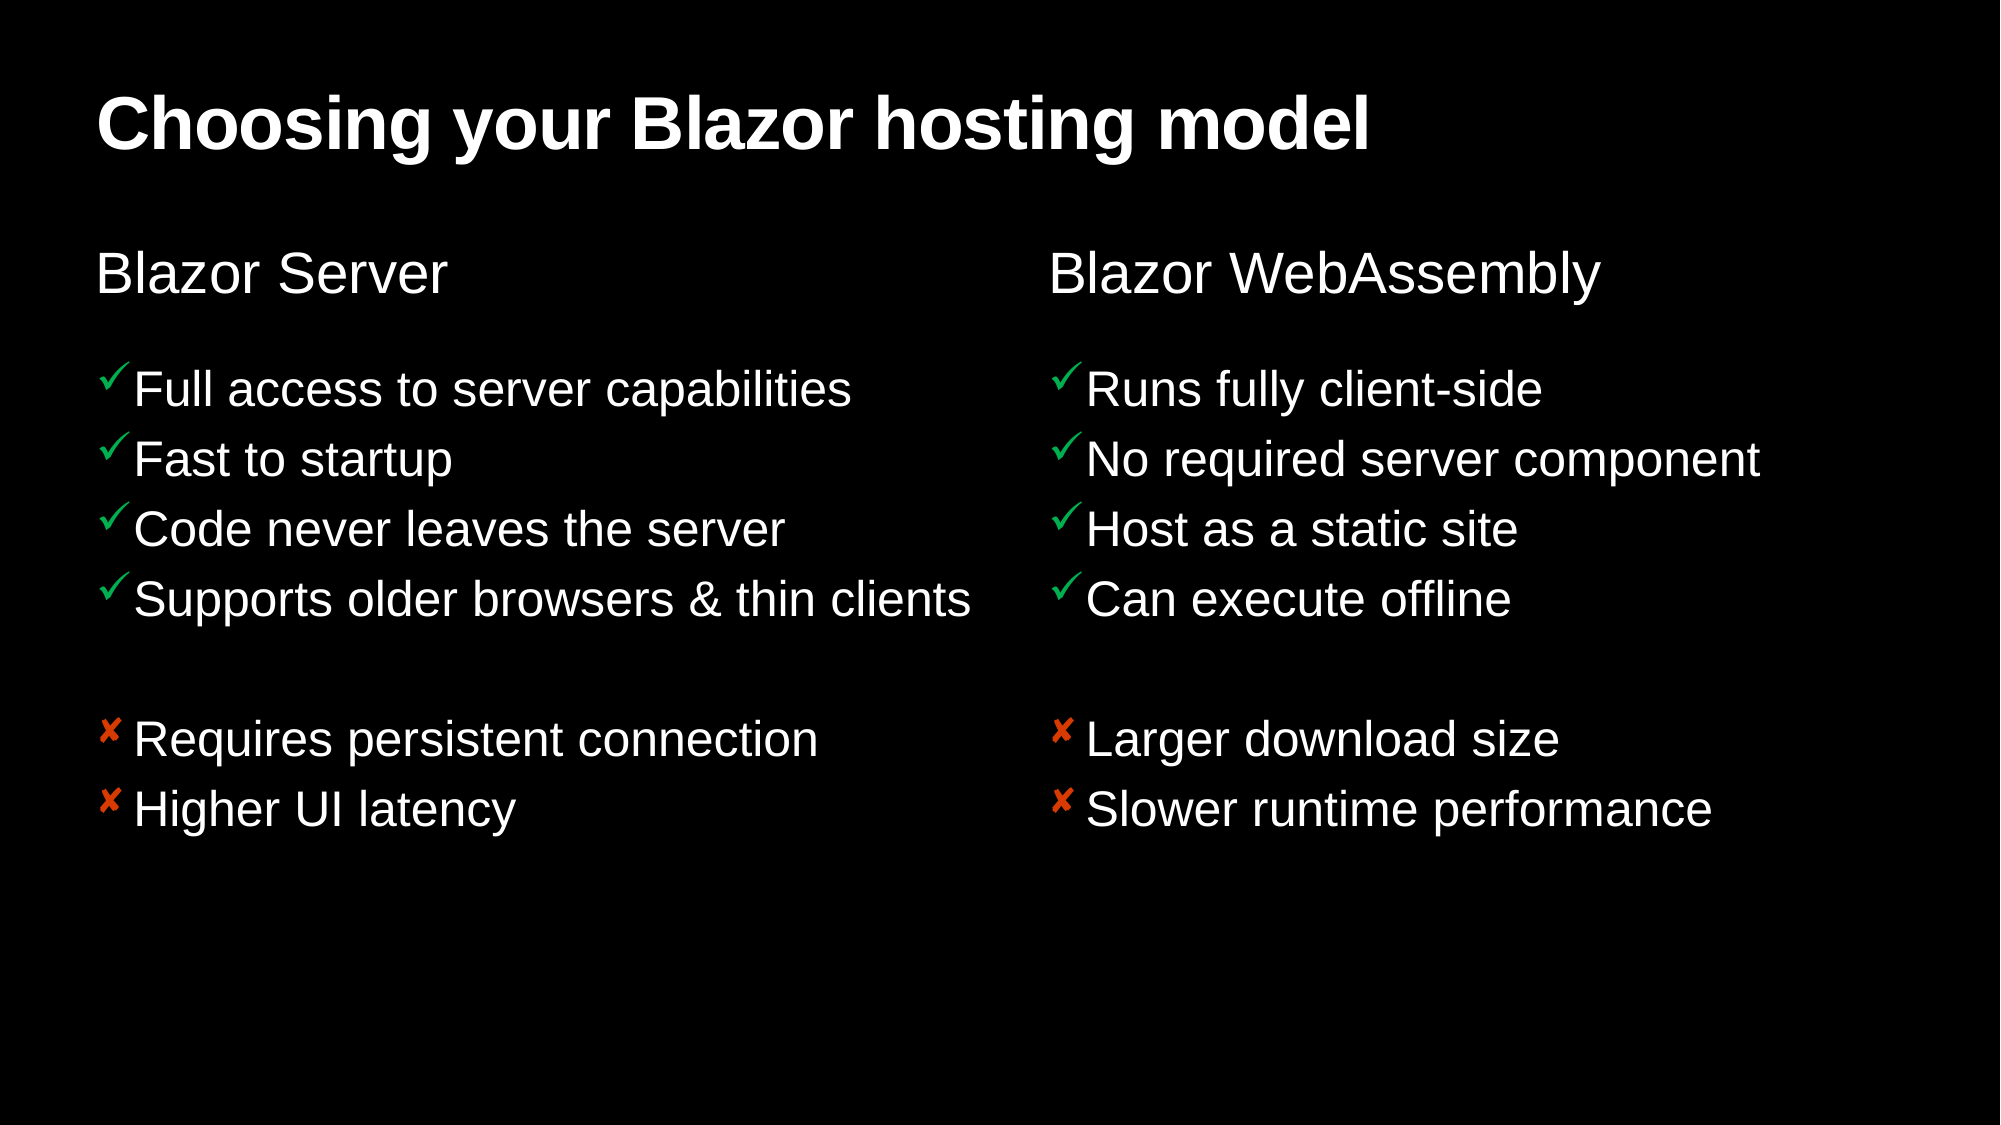

# Choosing your Blazor hosting model
Blazor Server

Full access to server capabilities
Fast to startup
Code never leaves the server
Supports older browsers & thin clients

Requires persistent connection
Higher UI latency

Blazor WebAssembly

Runs fully client-side
No required server component
Host as a static site
Can execute offline

Larger download size
Slower runtime performance